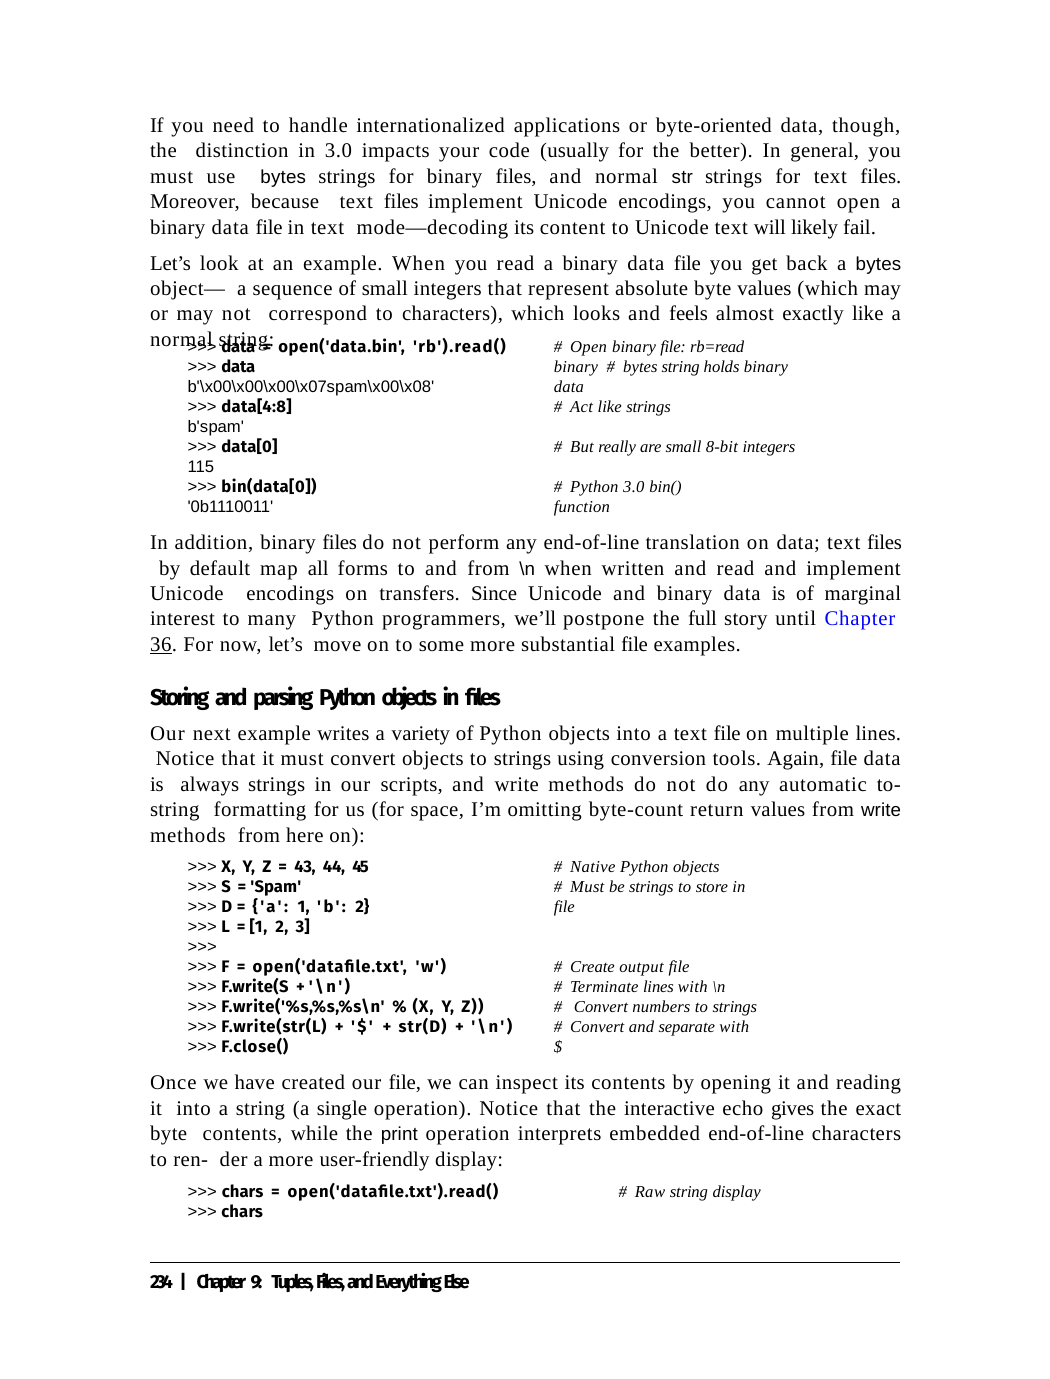

If you need to handle internationalized applications or byte-oriented data, though, the  distinction in 3.0 impacts your code (usually for the better). In general, you must use  bytes strings for binary files, and normal str strings for text files. Moreover, because  text files implement Unicode encodings, you cannot open a binary data file in text  mode—decoding its content to Unicode text will likely fail.
Let’s look at an example. When you read a binary data file you get back a bytes object—  a sequence of small integers that represent absolute byte values (which may or may not  correspond to characters), which looks and feels almost exactly like a normal string:
>>> data = open('data.bin', 'rb').read()
>>> data
b'\x00\x00\x00\x07spam\x00\x08'
>>> data[4:8]
b'spam'
>>> data[0]
115
>>> bin(data[0])
'0b1110011'
# Open binary file: rb=read binary  # bytes string holds binary data
# Act like strings
# But really are small 8-bit integers
# Python 3.0 bin() function
In addition, binary files do not perform any end-of-line translation on data; text files  by default map all forms to and from \n when written and read and implement Unicode  encodings on transfers. Since Unicode and binary data is of marginal interest to many  Python programmers, we’ll postpone the full story until Chapter 36. For now, let’s  move on to some more substantial file examples.

Storing and parsing Python objects in files
Our next example writes a variety of Python objects into a text file on multiple lines.  Notice that it must convert objects to strings using conversion tools. Again, file data is  always strings in our scripts, and write methods do not do any automatic to-string  formatting for us (for space, I’m omitting byte-count return values from write methods  from here on):
>>> X, Y, Z = 43, 44, 45
>>> S = 'Spam'
>>> D = {'a': 1, 'b': 2}
>>> L = [1, 2, 3]
>>>
>>> F = open('datafile.txt', 'w')
>>> F.write(S + '\n')
>>> F.write('%s,%s,%s\n' % (X, Y, Z))
>>> F.write(str(L) + '$' + str(D) + '\n')
>>> F.close()
# Native Python objects
# Must be strings to store in file
# Create output file
# Terminate lines with \n
# Convert numbers to strings  # Convert and separate with $
Once we have created our file, we can inspect its contents by opening it and reading it  into a string (a single operation). Notice that the interactive echo gives the exact byte  contents, while the print operation interprets embedded end-of-line characters to ren-  der a more user-friendly display:
>>> chars = open('datafile.txt').read()	# Raw string display
>>> chars

234  |  Chapter 9:  Tuples, Files, and Everything Else